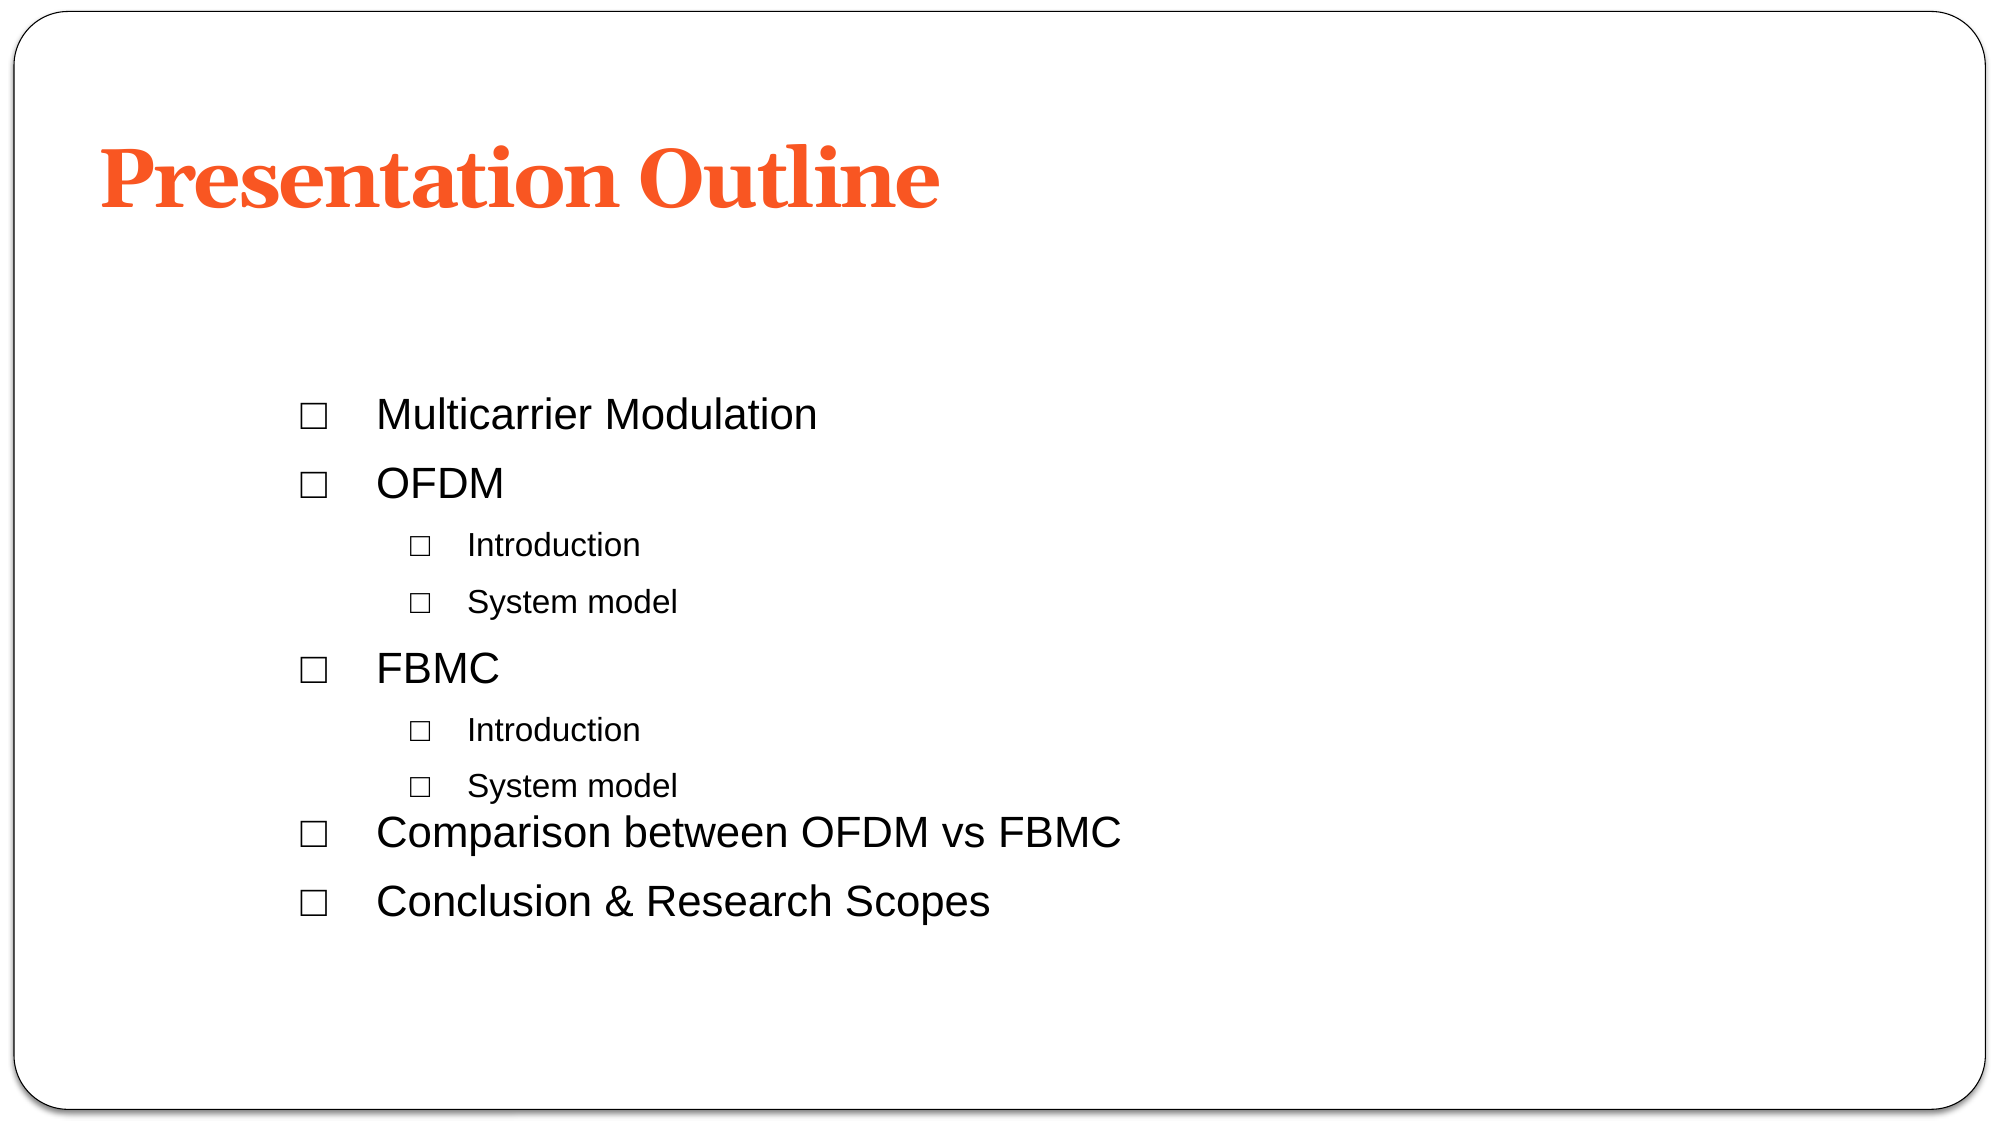

Presentation Outline
□    Multicarrier Modulation
□    OFDM
□    Introduction
□    System model
□    FBMC
□    Introduction
□    System model
□    Comparison between OFDM vs FBMC
□    Conclusion & Research Scopes